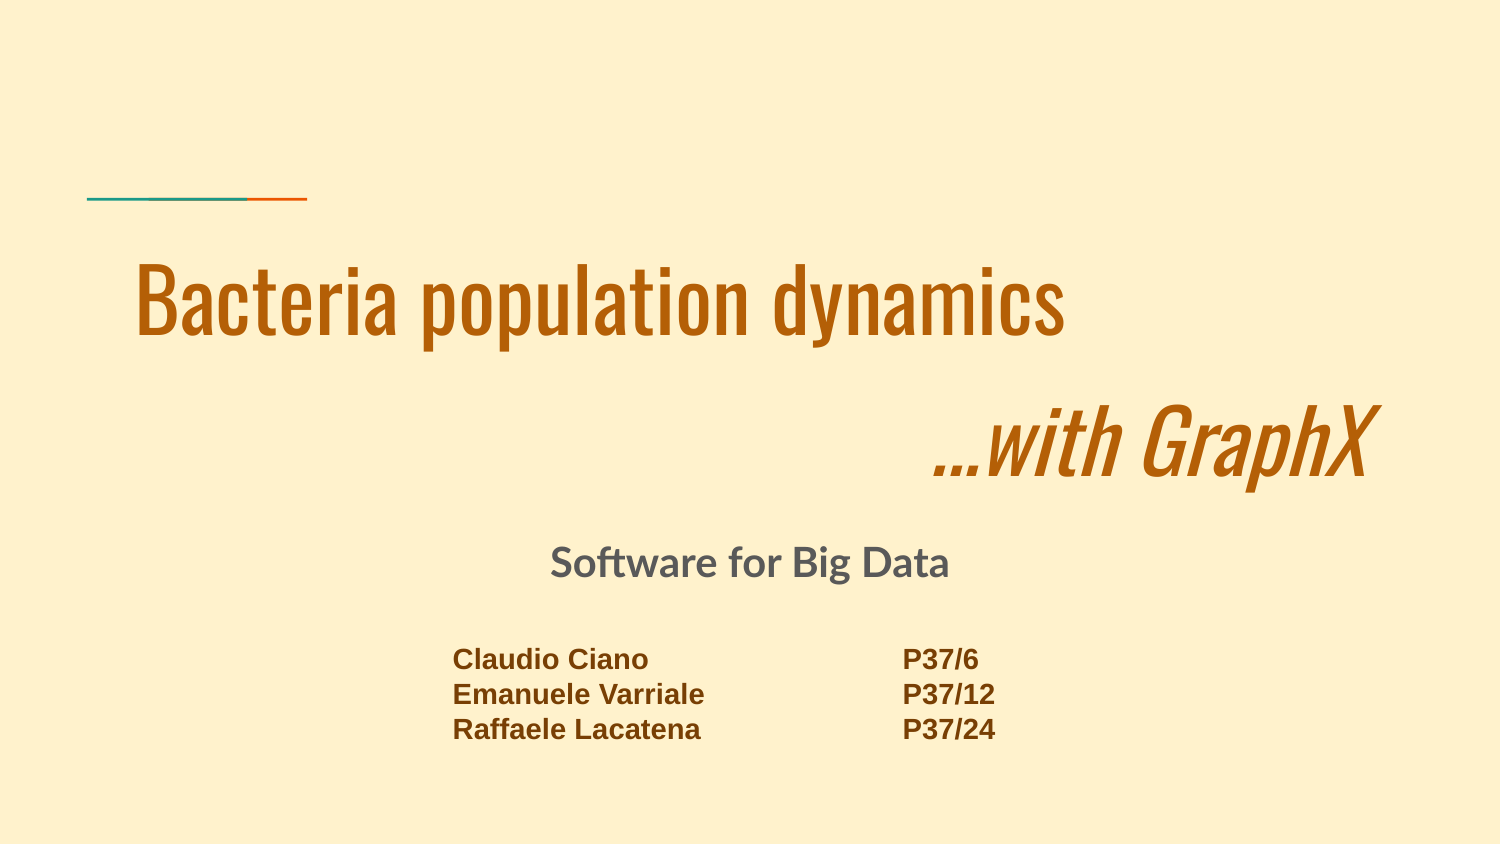

# Bacteria population dynamics
...with GraphX
Software for Big Data

Claudio Ciano		P37/6
Emanuele Varriale 		P37/12
Raffaele Lacatena		P37/24